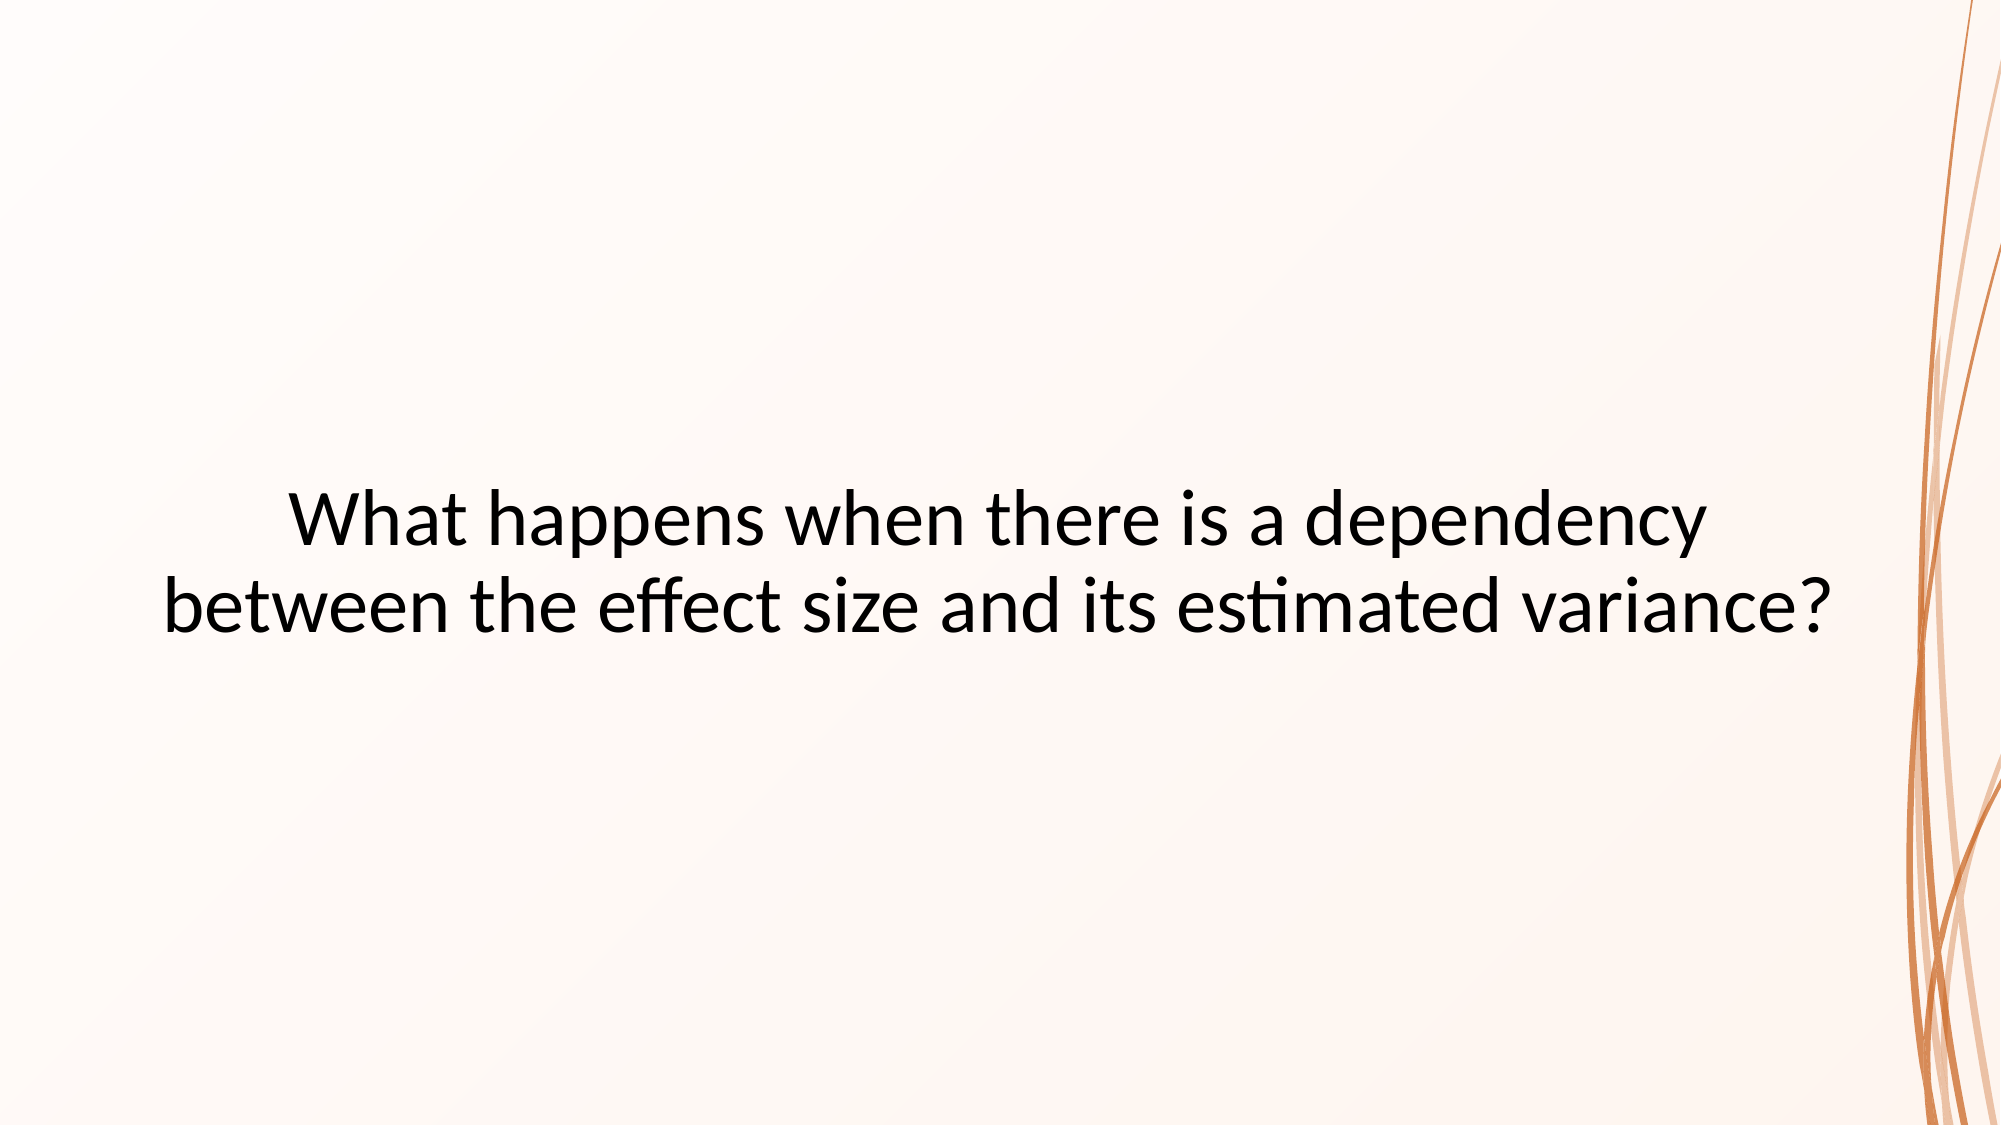

# What happens when there is a dependency between the effect size and its estimated variance?